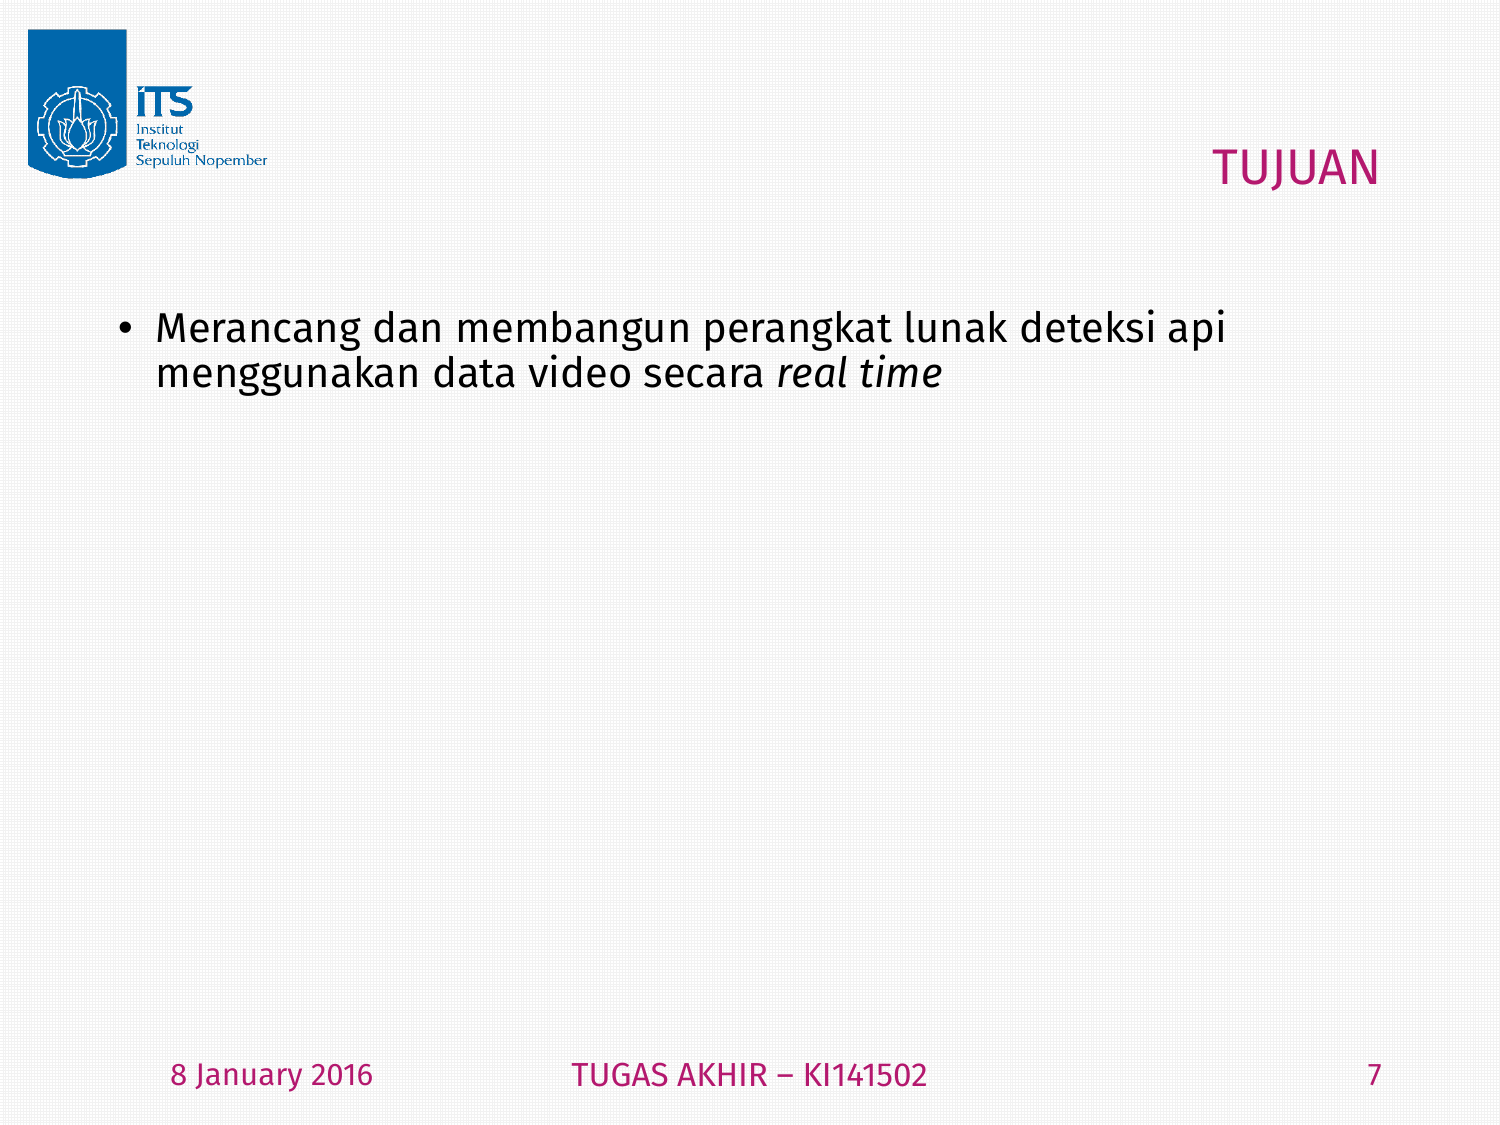

# TUJUAN
Merancang dan membangun perangkat lunak deteksi api menggunakan data video secara real time

8 January 2016
TUGAS AKHIR – KI141502
7